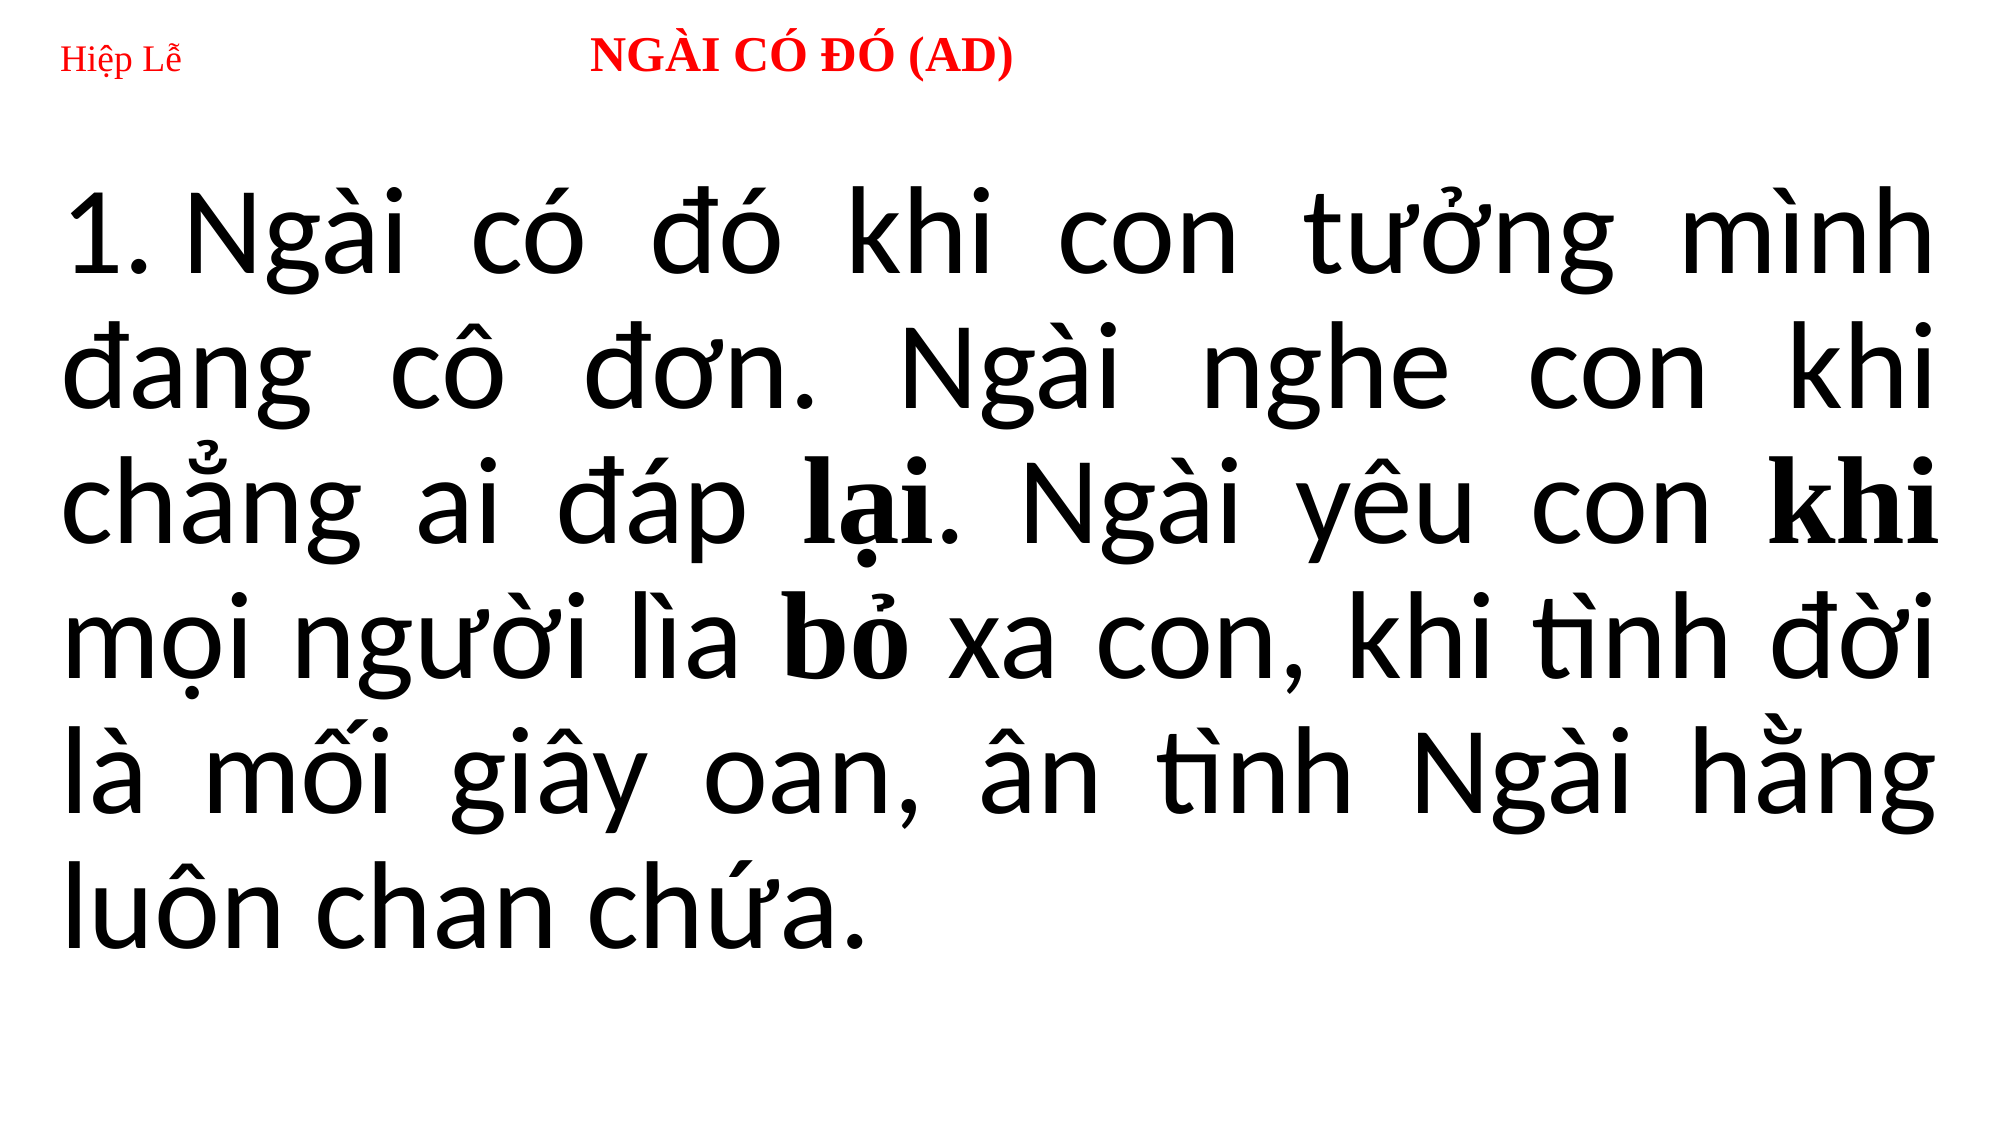

# Hiệp Lễ                                           NGÀI CÓ ĐÓ (AD)
1. Ngài có đó khi con tưởng mình đang cô đơn. Ngài nghe con khi chẳng ai đáp lại. Ngài yêu con khi mọi người lìa bỏ xa con, khi tình đời là mối giây oan, ân tình Ngài hằng luôn chan chứa.